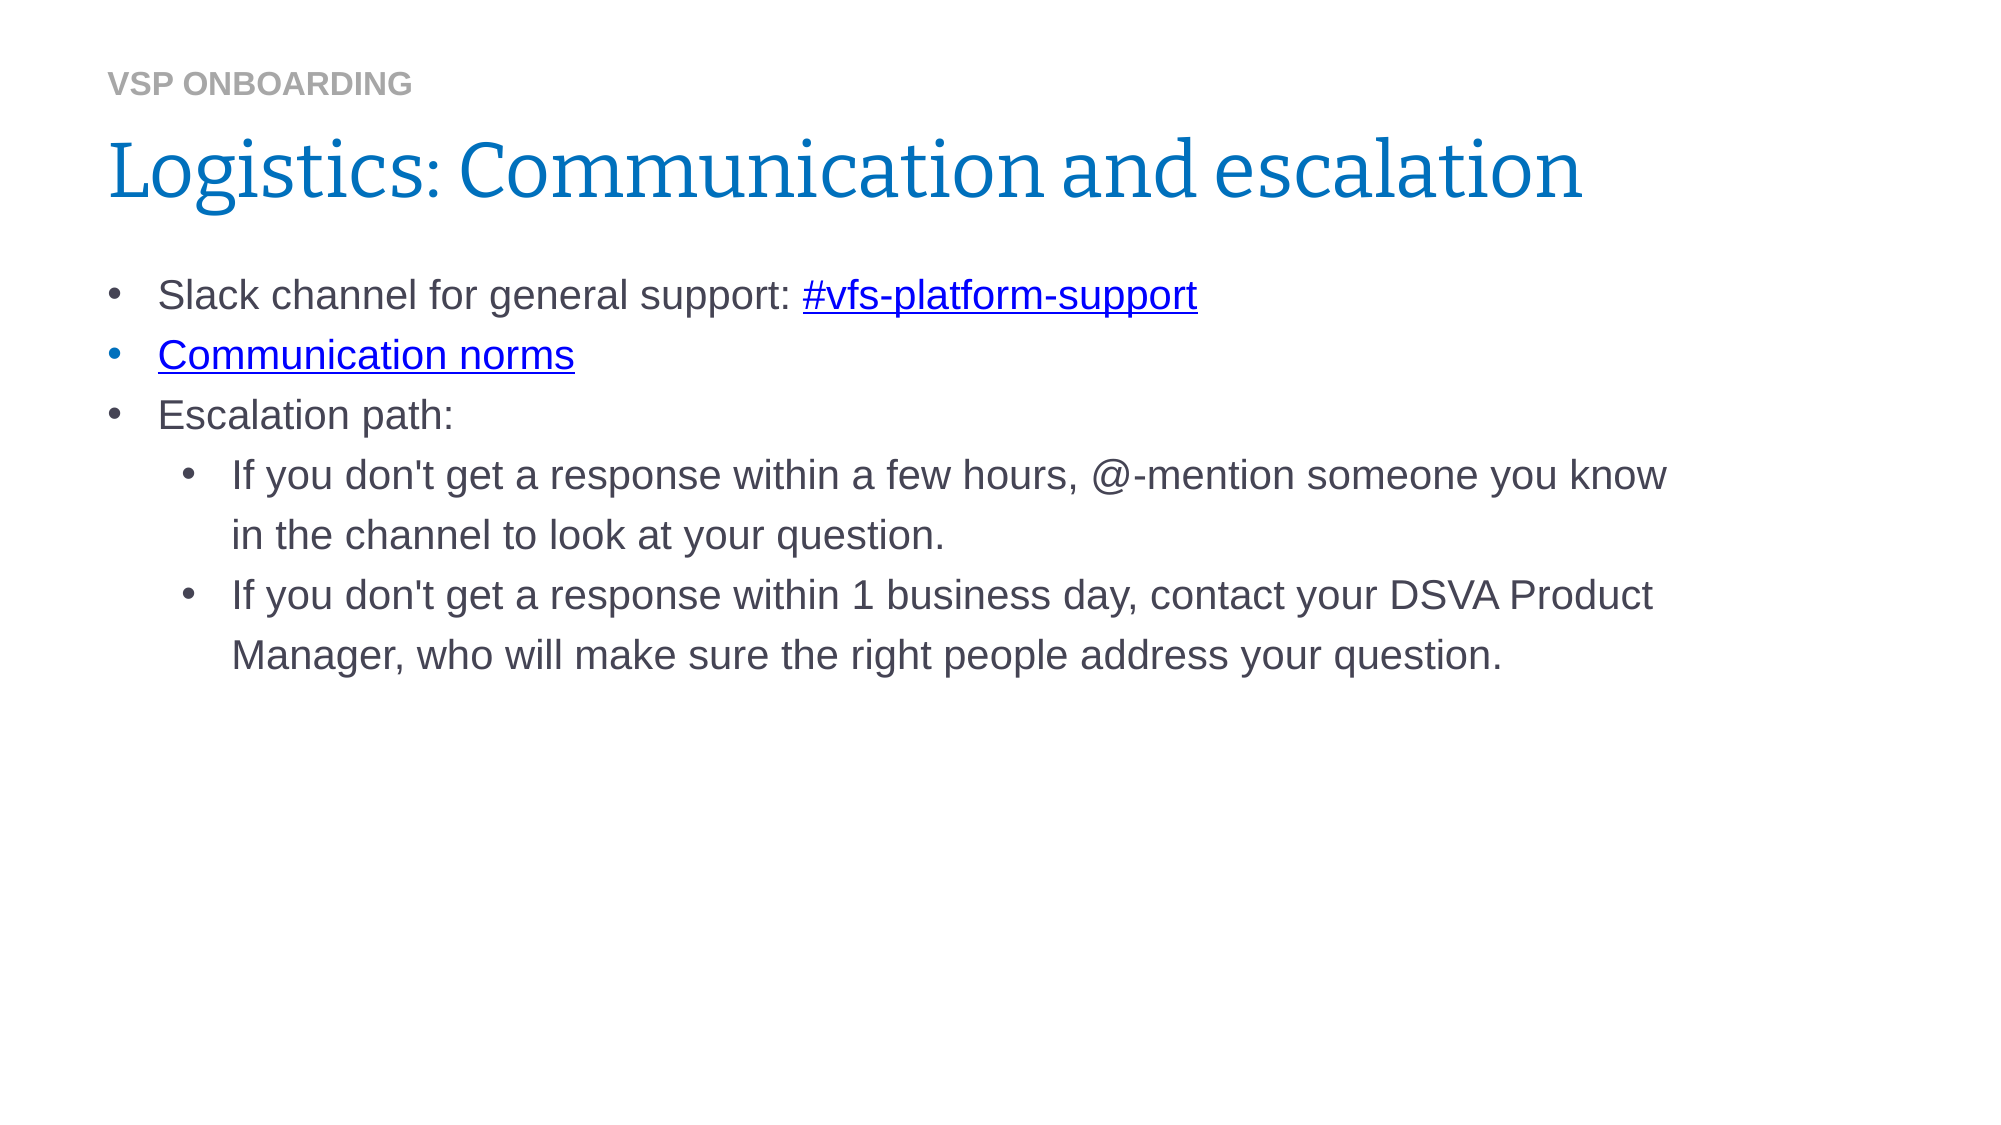

VSP ONBOARDING
# Logistics: Communication and escalation
Slack channel for general support: #vfs-platform-support
Communication norms
Escalation path:
If you don't get a response within a few hours, @-mention someone you know in the channel to look at your question.
If you don't get a response within 1 business day, contact your DSVA Product Manager, who will make sure the right people address your question.